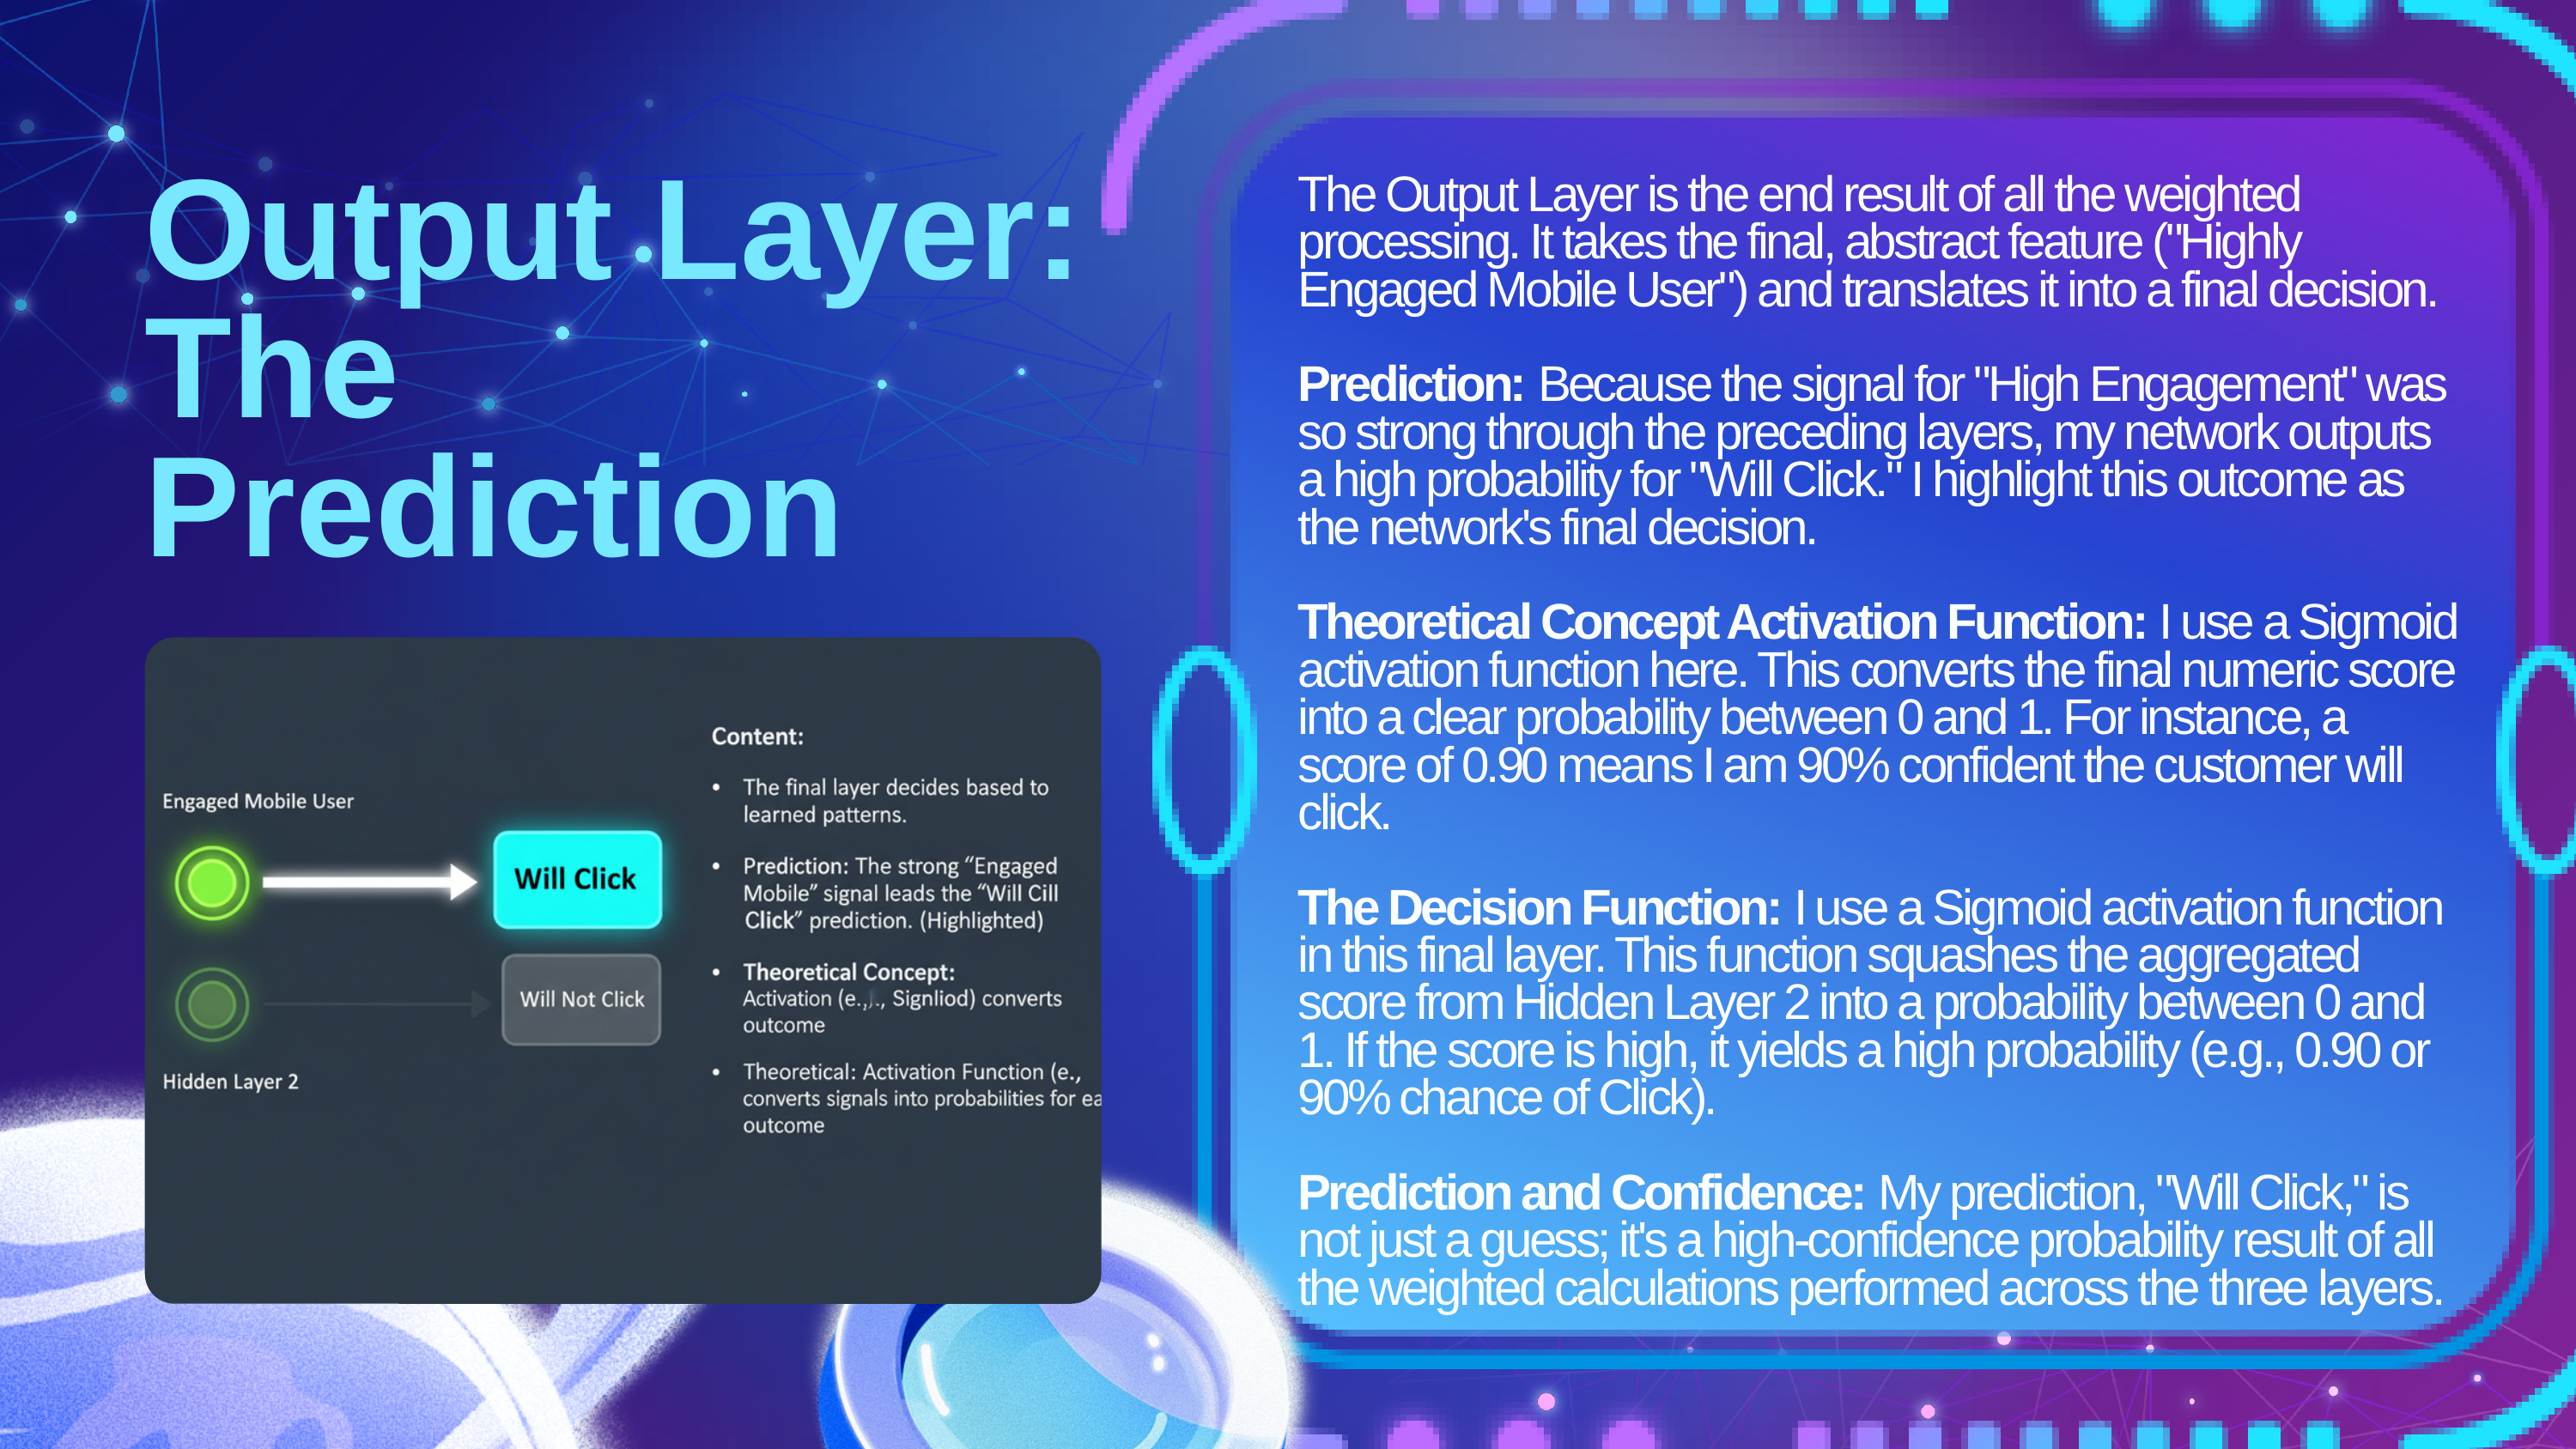

Output Layer: The Prediction
The Output Layer is the end result of all the weighted processing. It takes the final, abstract feature ("Highly Engaged Mobile User") and translates it into a final decision.

Prediction: Because the signal for "High Engagement" was so strong through the preceding layers, my network outputs a high probability for "Will Click." I highlight this outcome as the network's final decision.

Theoretical Concept Activation Function: I use a Sigmoid activation function here. This converts the final numeric score into a clear probability between 0 and 1. For instance, a score of 0.90 means I am 90% confident the customer will click.

The Decision Function: I use a Sigmoid activation function in this final layer. This function squashes the aggregated score from Hidden Layer 2 into a probability between 0 and 1. If the score is high, it yields a high probability (e.g., 0.90 or 90% chance of Click).

Prediction and Confidence: My prediction, "Will Click," is not just a guess; it's a high-confidence probability result of all the weighted calculations performed across the three layers.